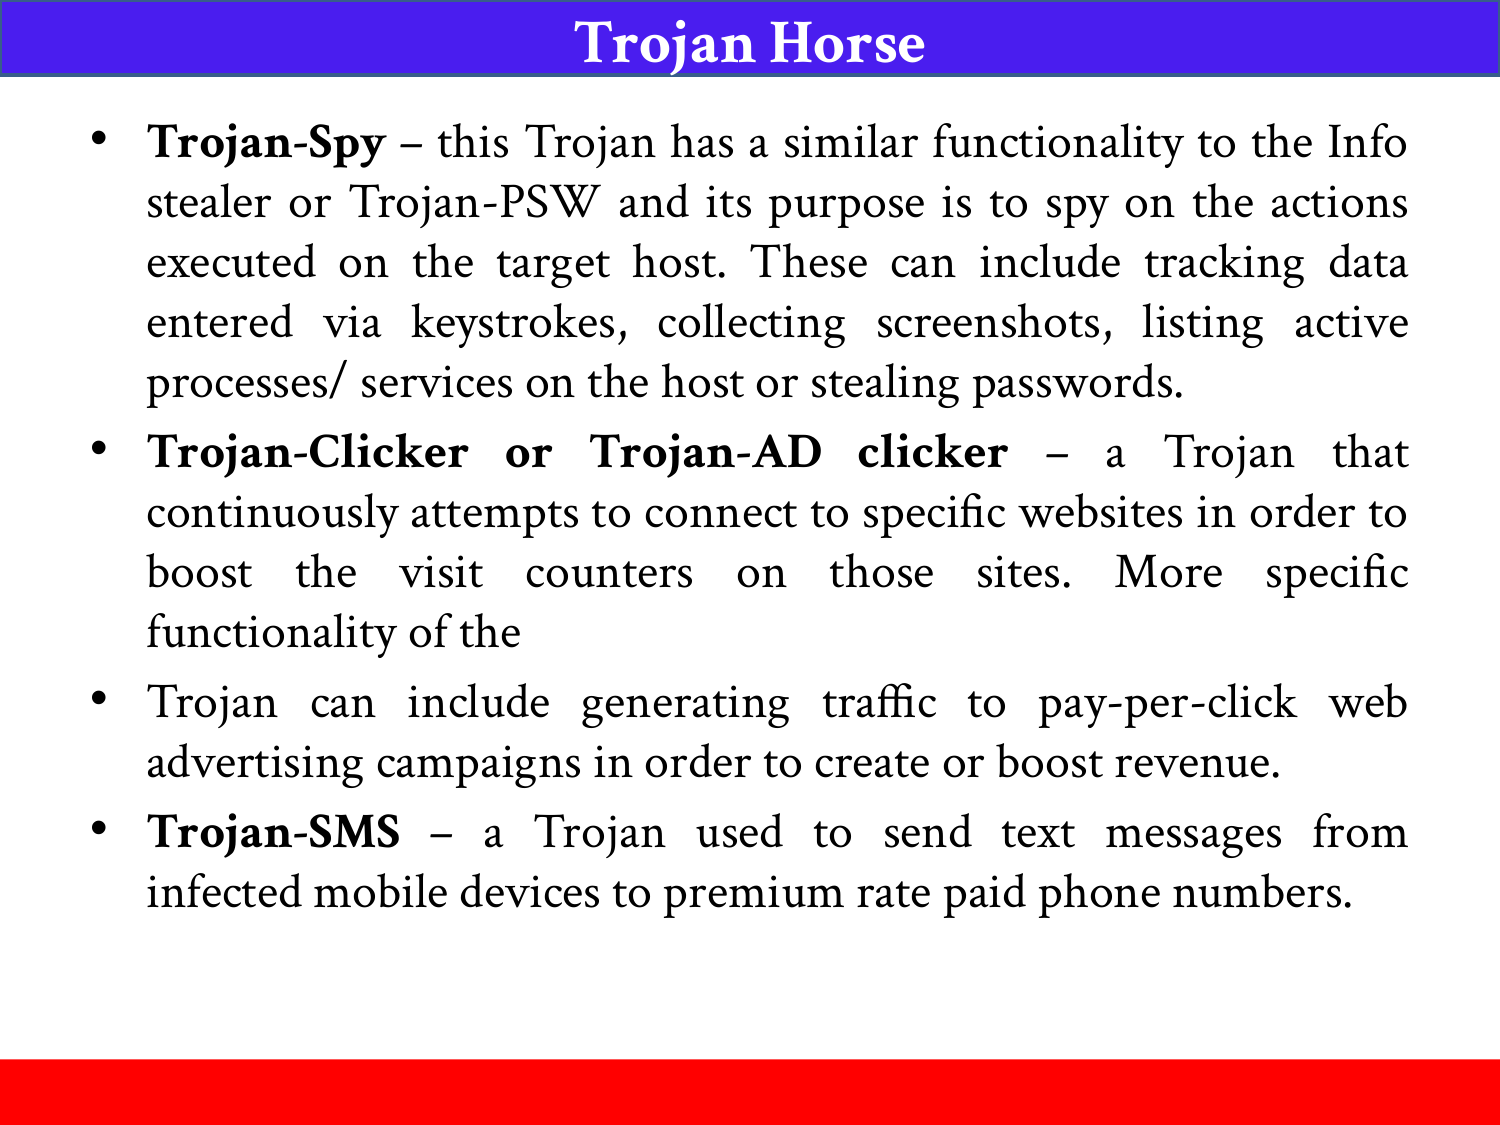

Trojan Horse
Trojan-Spy – this Trojan has a similar functionality to the Info stealer or Trojan-PSW and its purpose is to spy on the actions executed on the target host. These can include tracking data entered via keystrokes, collecting screenshots, listing active processes/ services on the host or stealing passwords.
Trojan-Clicker or Trojan-AD clicker – a Trojan that continuously attempts to connect to specific websites in order to boost the visit counters on those sites. More specific functionality of the
Trojan can include generating traffic to pay-per-click web advertising campaigns in order to create or boost revenue.
Trojan-SMS – a Trojan used to send text messages from infected mobile devices to premium rate paid phone numbers.